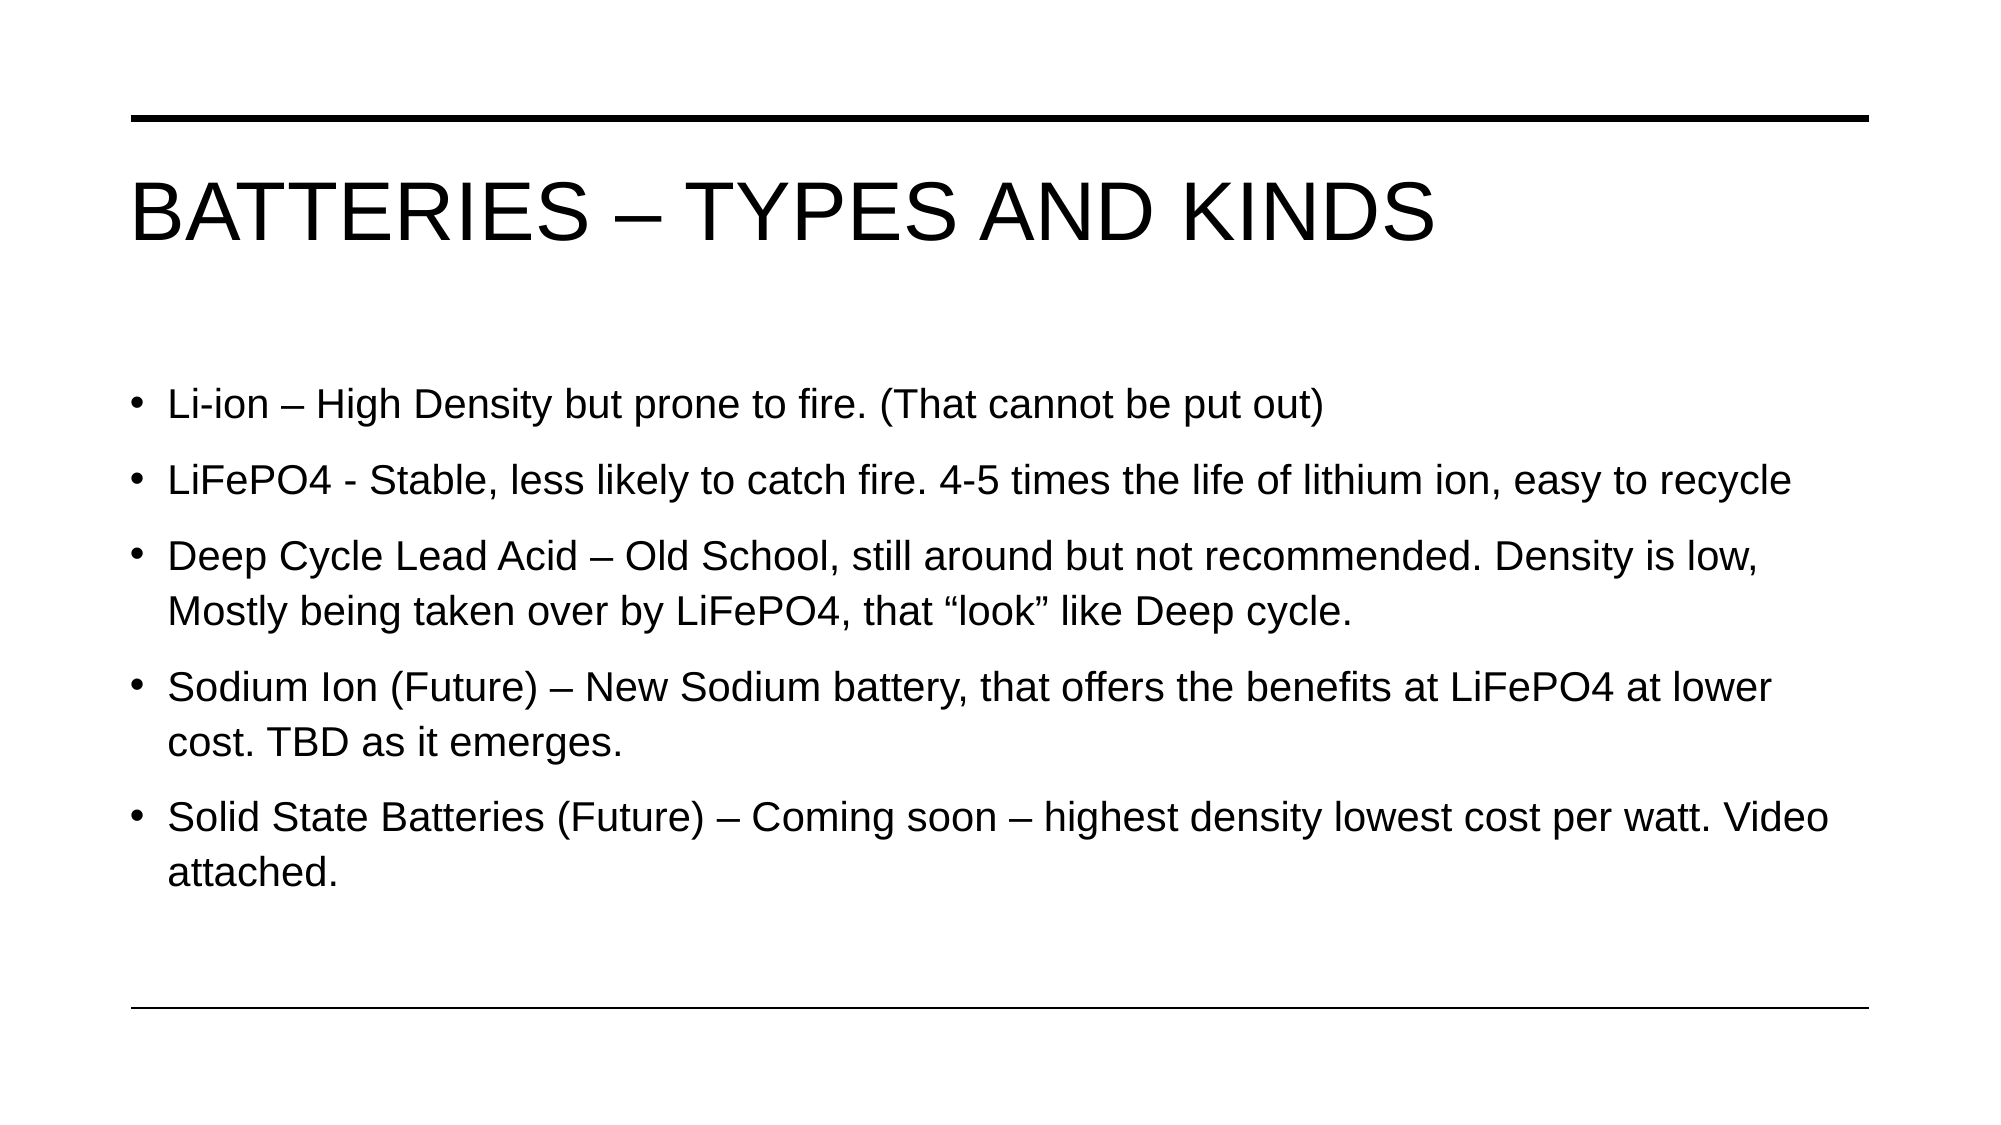

# Batteries – Types and KINDS
Li-ion – High Density but prone to fire. (That cannot be put out)
LiFePO4 - Stable, less likely to catch fire. 4-5 times the life of lithium ion, easy to recycle
Deep Cycle Lead Acid – Old School, still around but not recommended. Density is low, Mostly being taken over by LiFePO4, that “look” like Deep cycle.
Sodium Ion (Future) – New Sodium battery, that offers the benefits at LiFePO4 at lower cost. TBD as it emerges.
Solid State Batteries (Future) – Coming soon – highest density lowest cost per watt. Video attached.